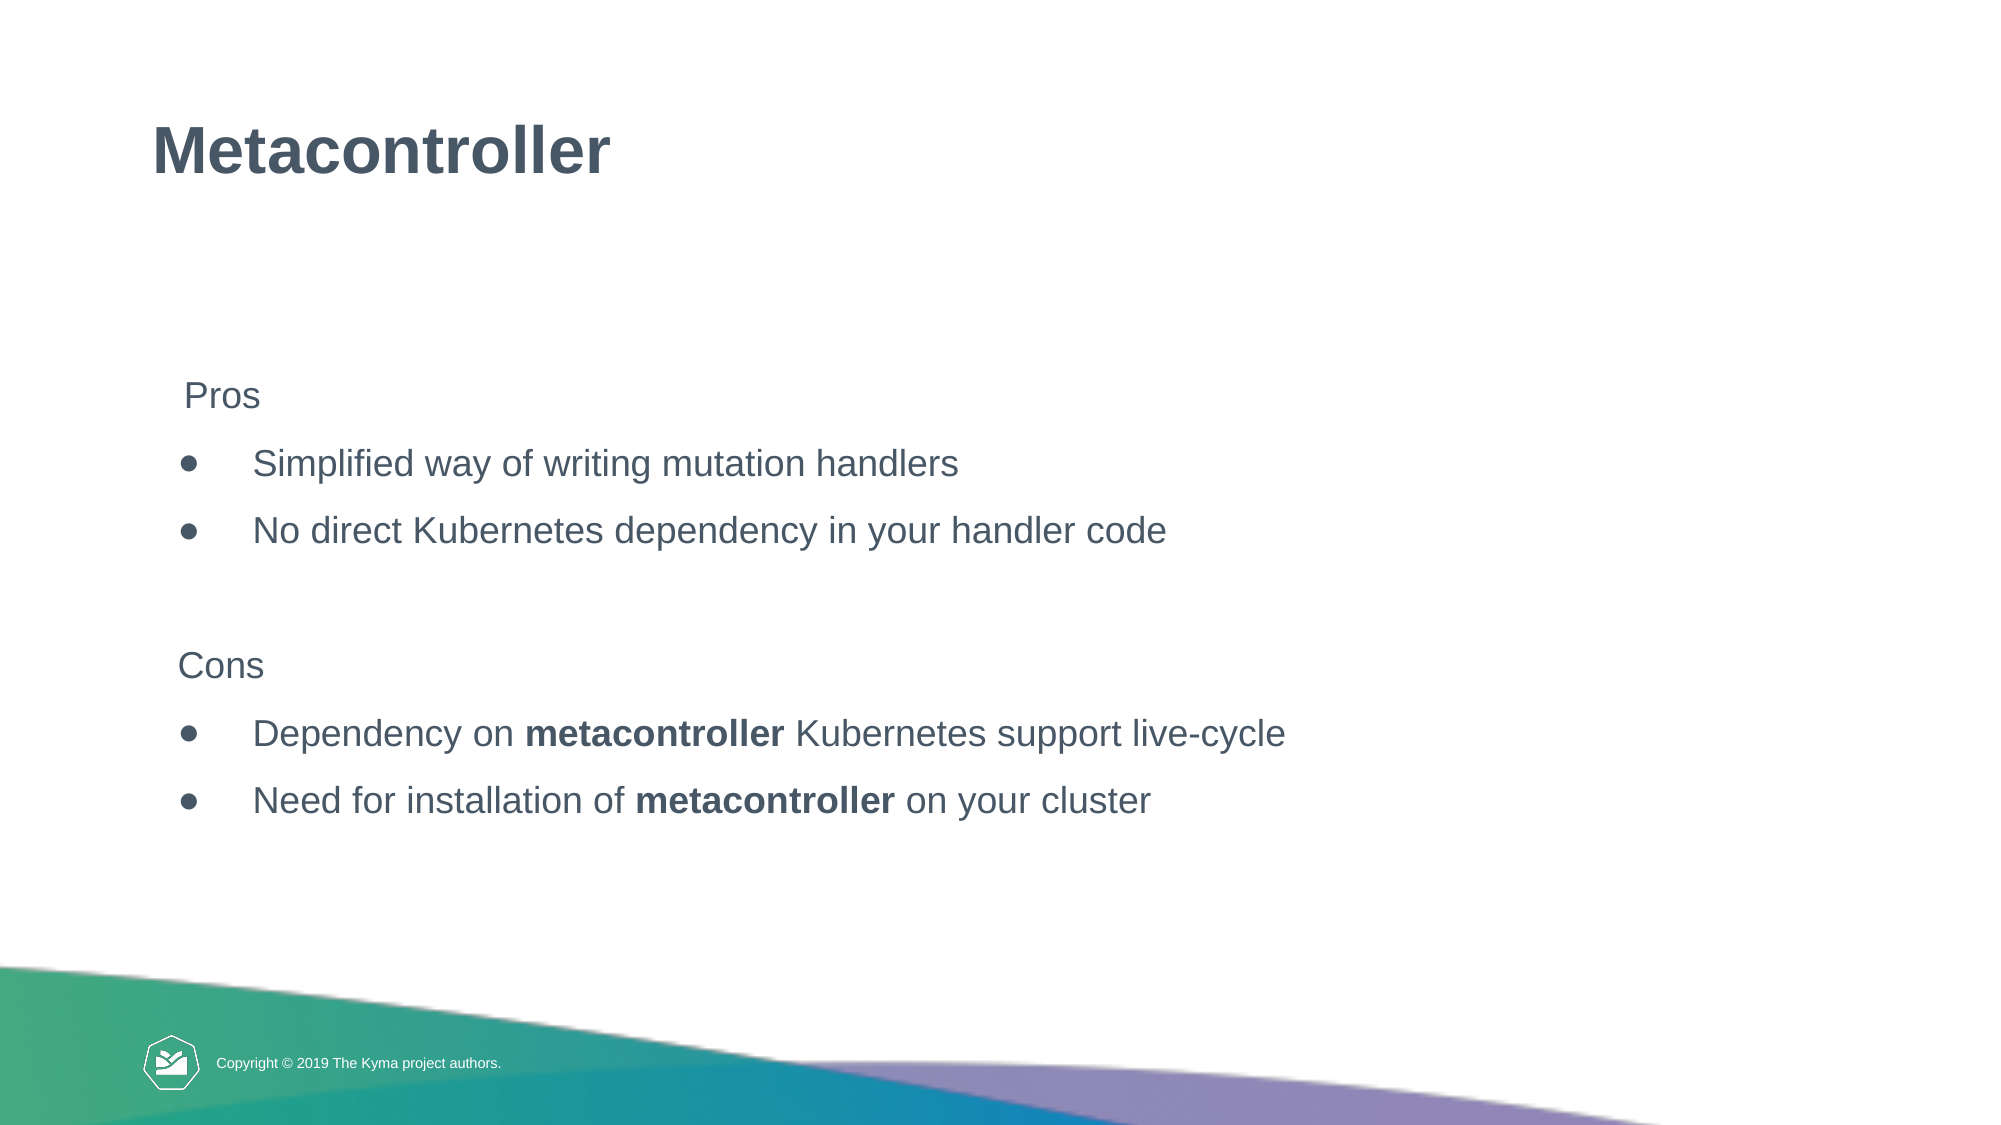

# Metacontroller
   Pros
Simplified way of writing mutation handlers
No direct Kubernetes dependency in your handler code

Cons
Dependency on metacontroller Kubernetes support live-cycle
Need for installation of metacontroller on your cluster